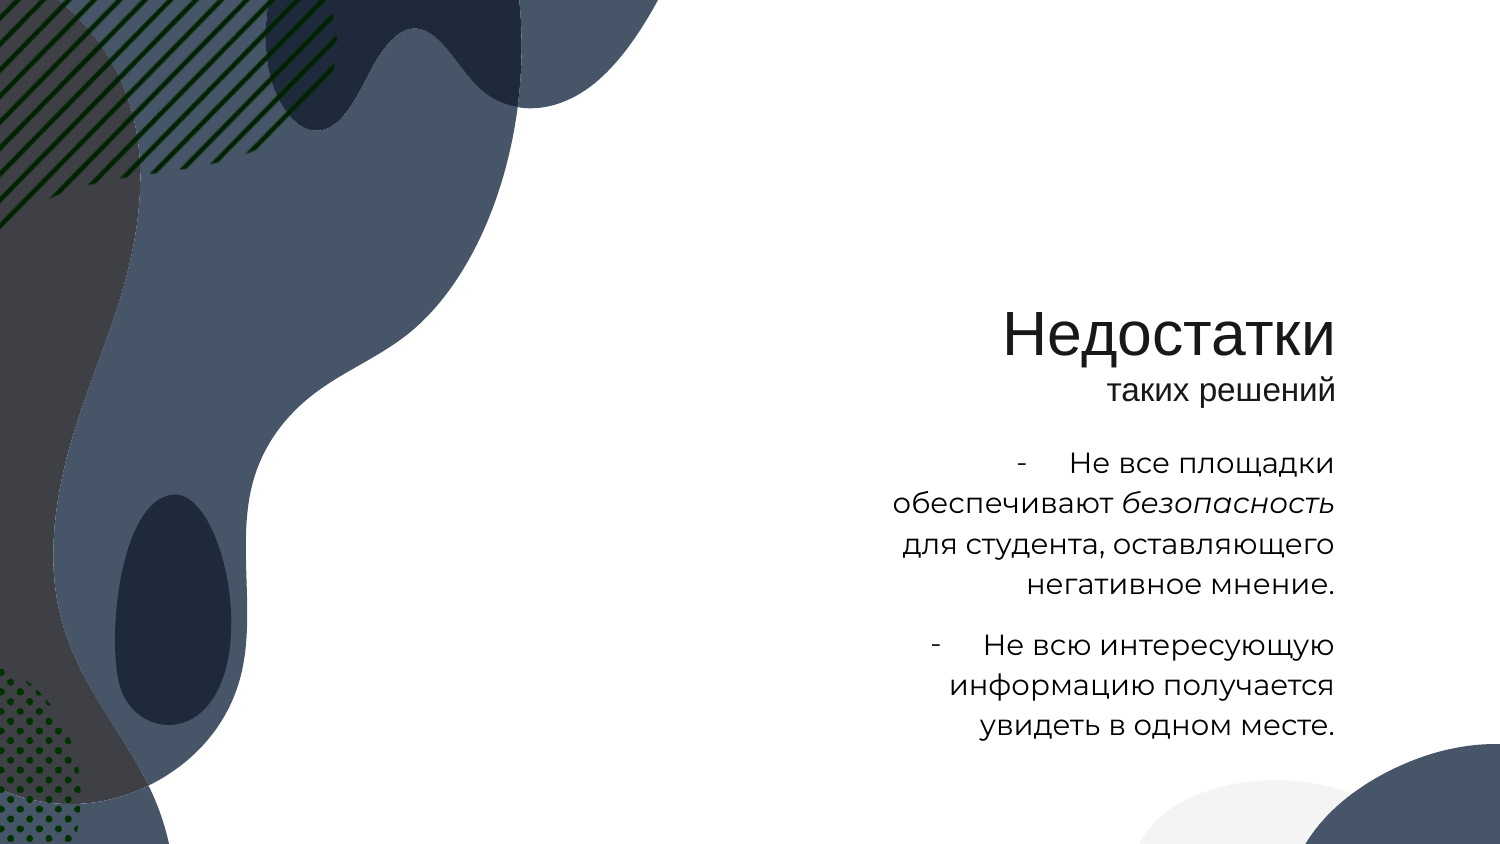

# Недостатки
таких решений
Не все площадки обеспечивают безопасность для студента, оставляющего негативное мнение.
Не всю интересующую информацию получается увидеть в одном месте.